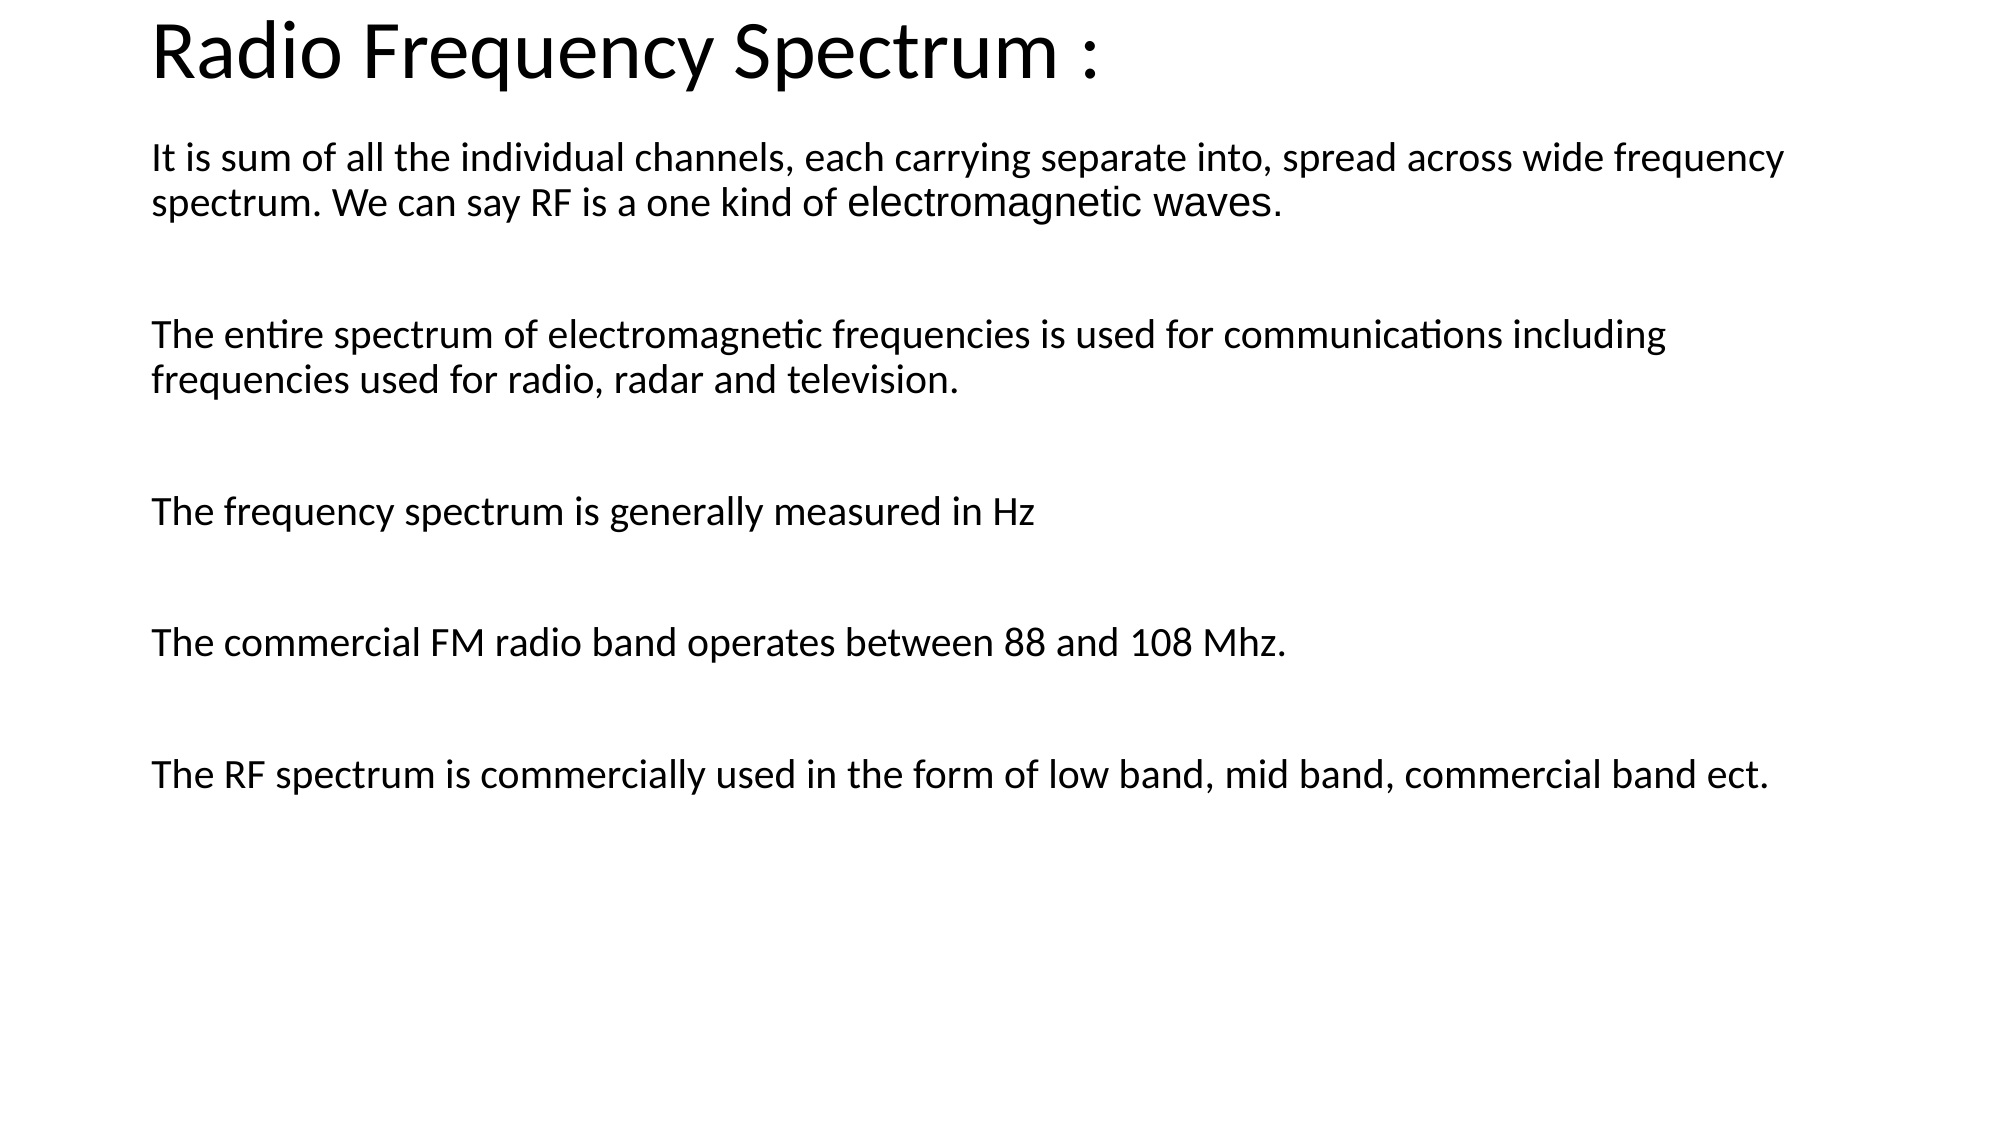

# Radio Frequency Spectrum :
It is sum of all the individual channels, each carrying separate into, spread across wide frequency spectrum. We can say RF is a one kind of electromagnetic waves.

The entire spectrum of electromagnetic frequencies is used for communications including frequencies used for radio, radar and television.

The frequency spectrum is generally measured in Hz

The commercial FM radio band operates between 88 and 108 Mhz.

The RF spectrum is commercially used in the form of low band, mid band, commercial band ect.